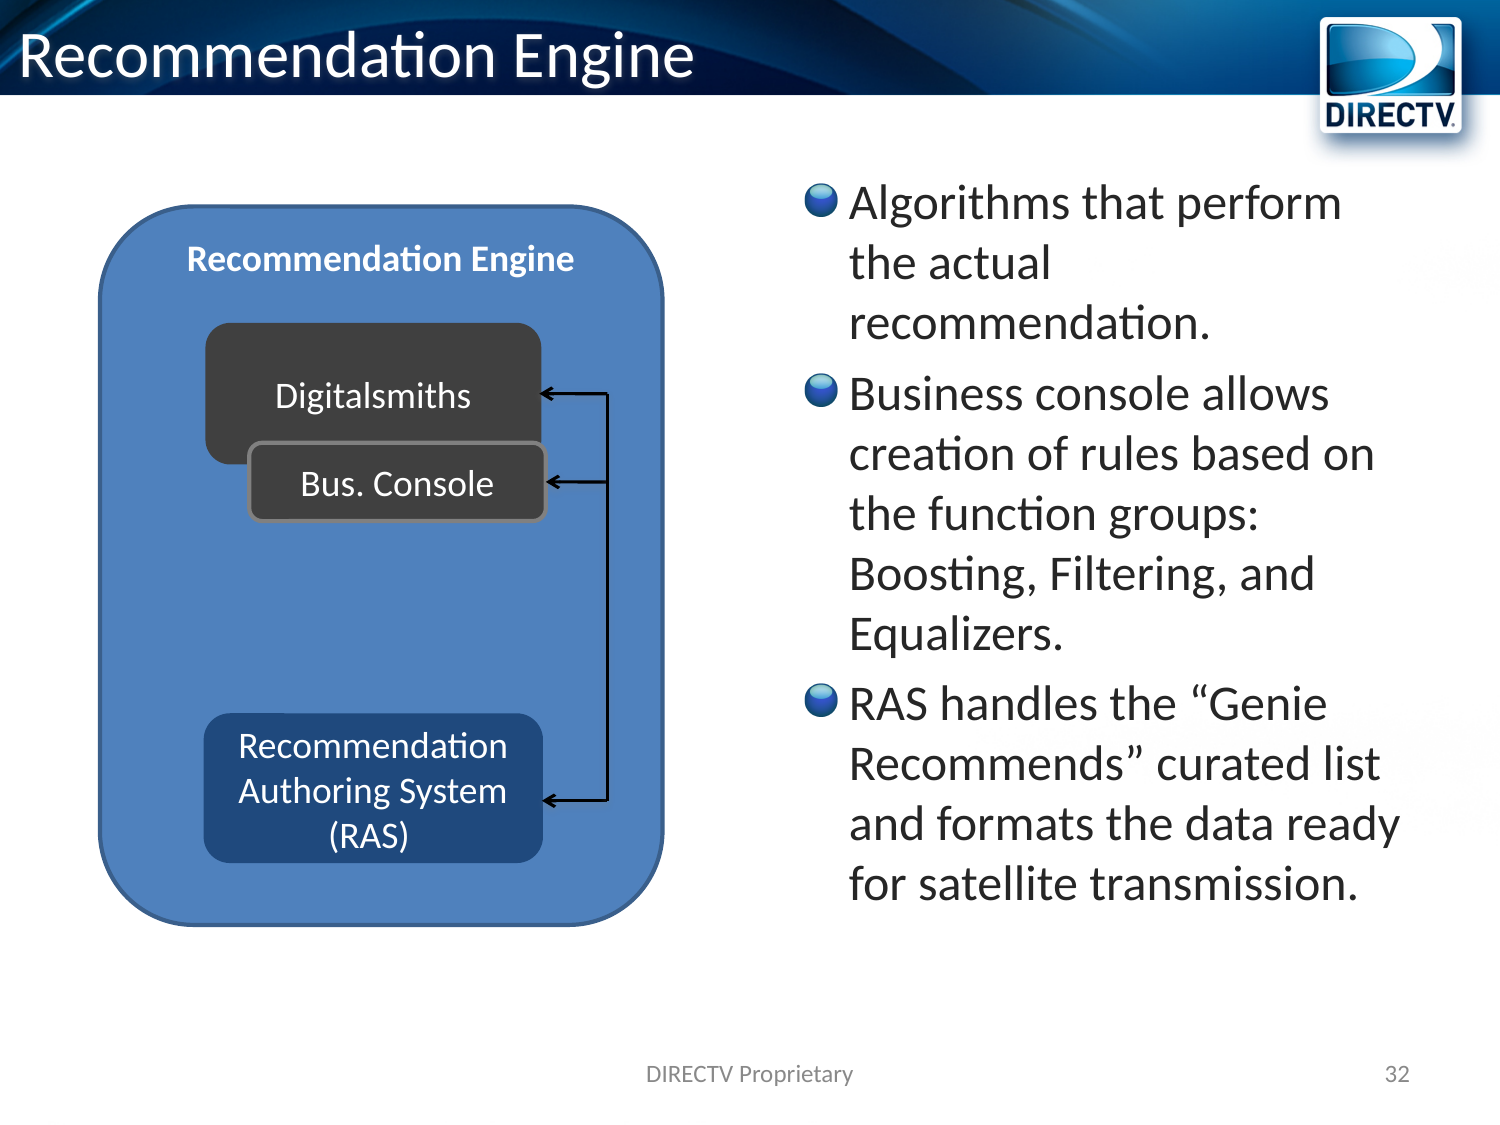

Recommendation Engine
Algorithms that perform the actual recommendation.
Business console allows creation of rules based on the function groups: Boosting, Filtering, and Equalizers.
RAS handles the “Genie Recommends” curated list and formats the data ready for satellite transmission.

Recommendation Engine
Digitalsmiths
Bus. Console
Recommendation Authoring System (RAS)
DIRECTV Proprietary
32